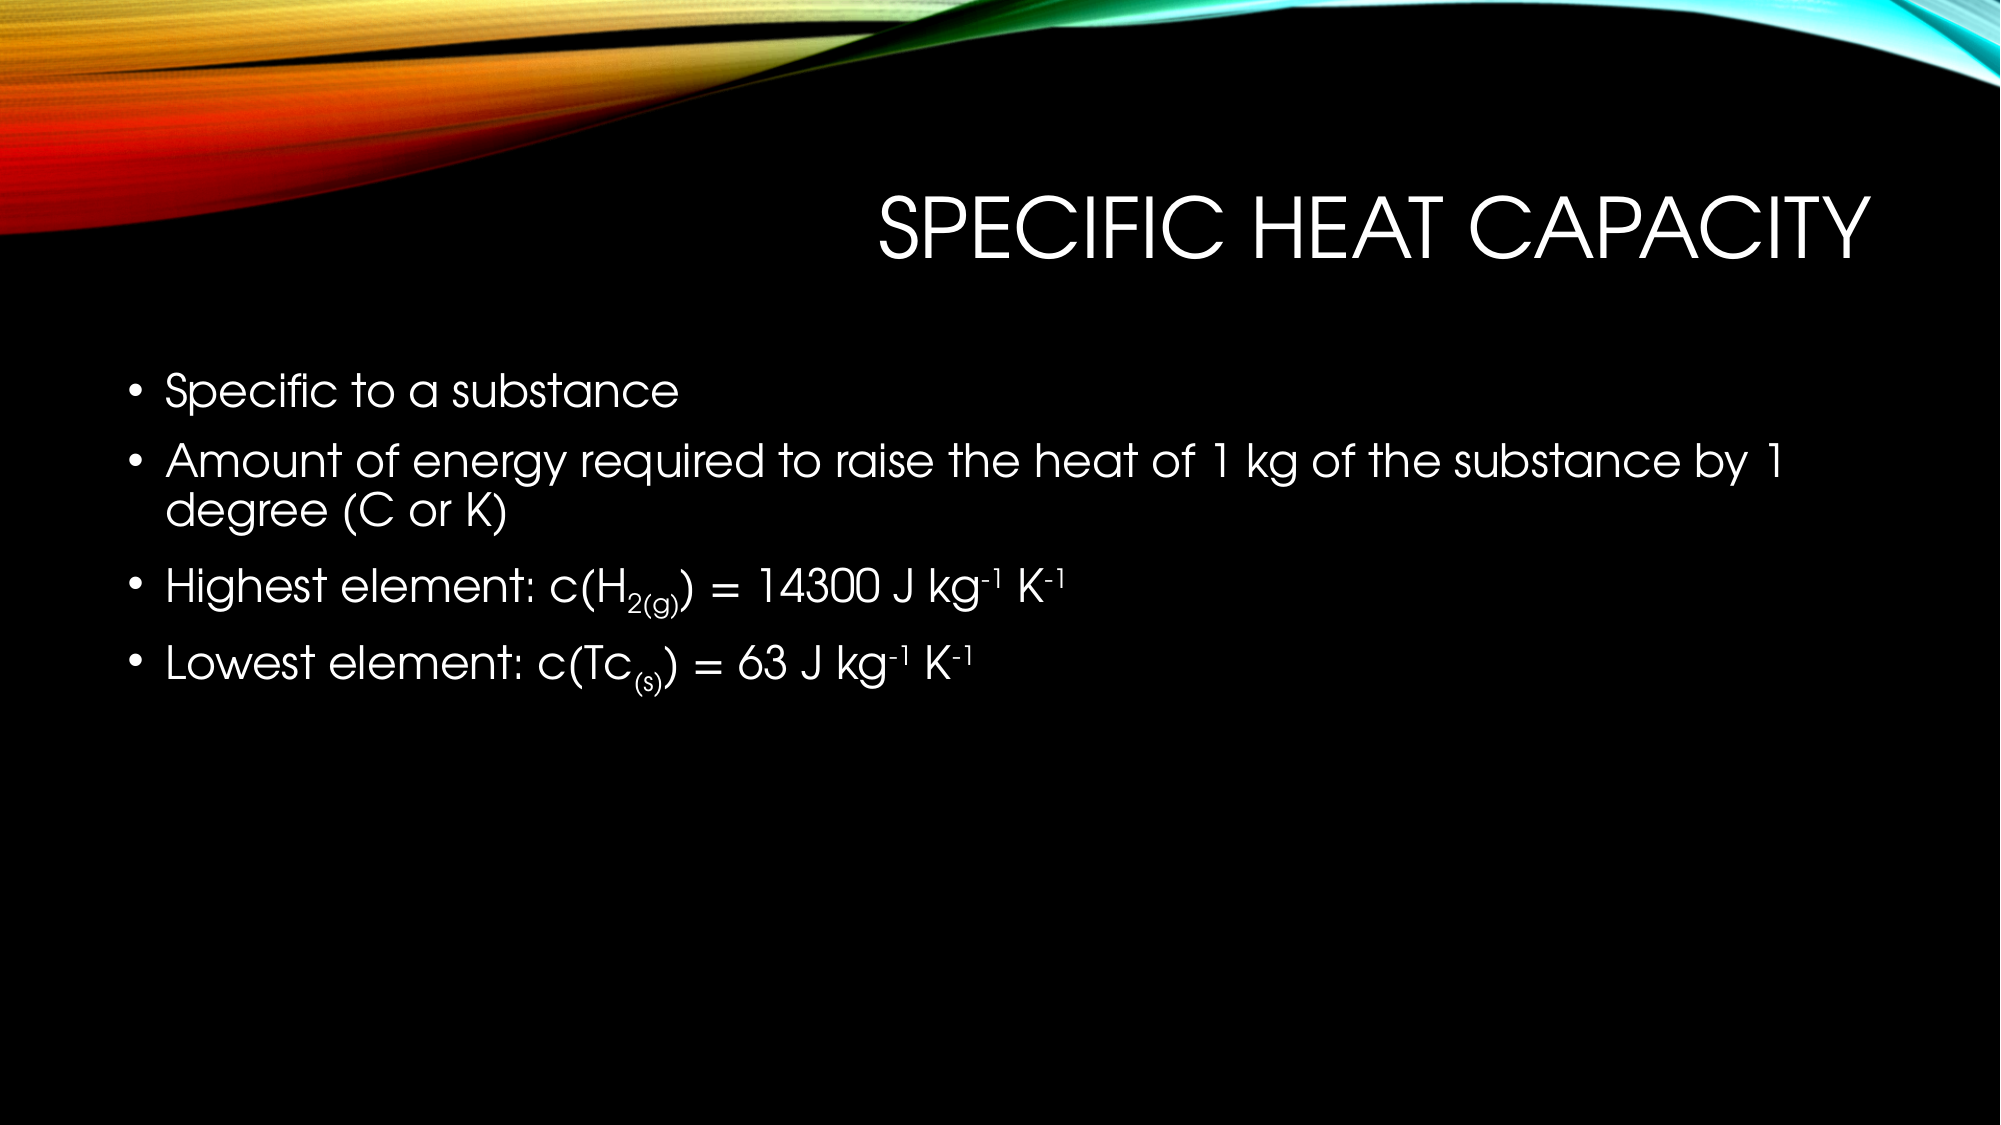

# Specific Heat Capacity
Specific to a substance
Amount of energy required to raise the heat of 1 kg of the substance by 1 degree (C or K)
Highest element: c(H2(g)) = 14300 J kg-1 K-1
Lowest element: c(Tc(s)) = 63 J kg-1 K-1